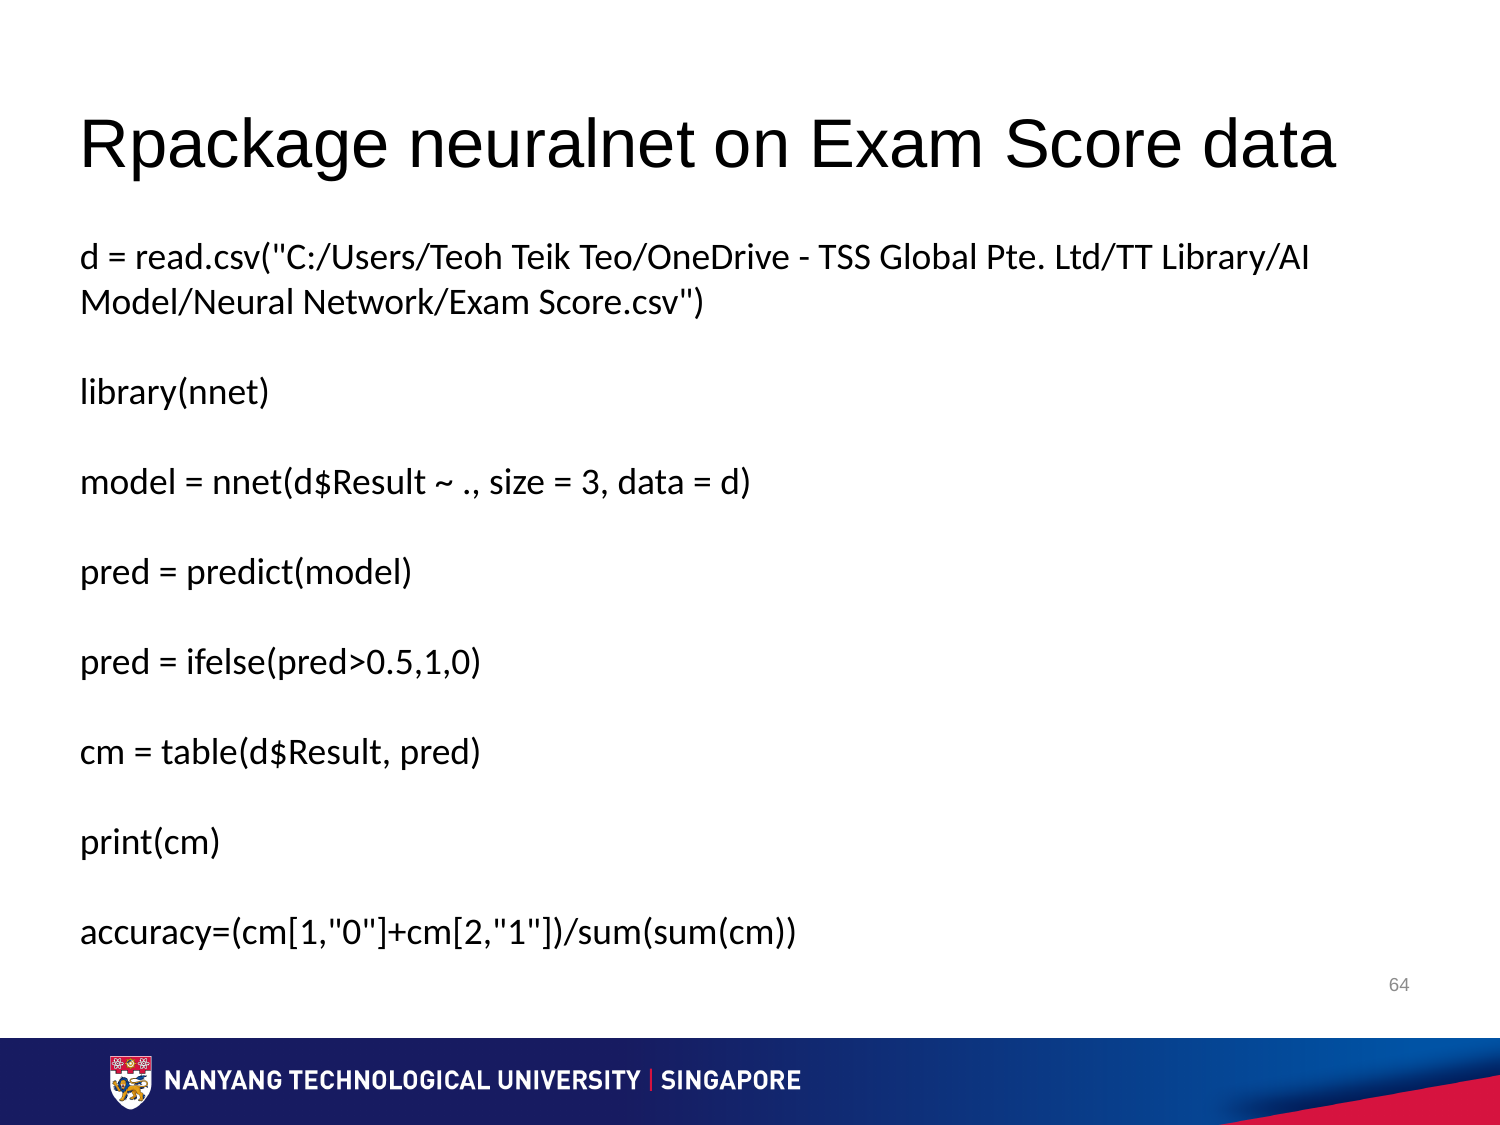

# Rpackage neuralnet on Exam Score data
d = read.csv("C:/Users/Teoh Teik Teo/OneDrive - TSS Global Pte. Ltd/TT Library/AI Model/Neural Network/Exam Score.csv")

library(nnet)

model = nnet(d$Result ~ ., size = 3, data = d)

pred = predict(model)

pred = ifelse(pred>0.5,1,0)

cm = table(d$Result, pred)

print(cm)

accuracy=(cm[1,"0"]+cm[2,"1"])/sum(sum(cm))
64